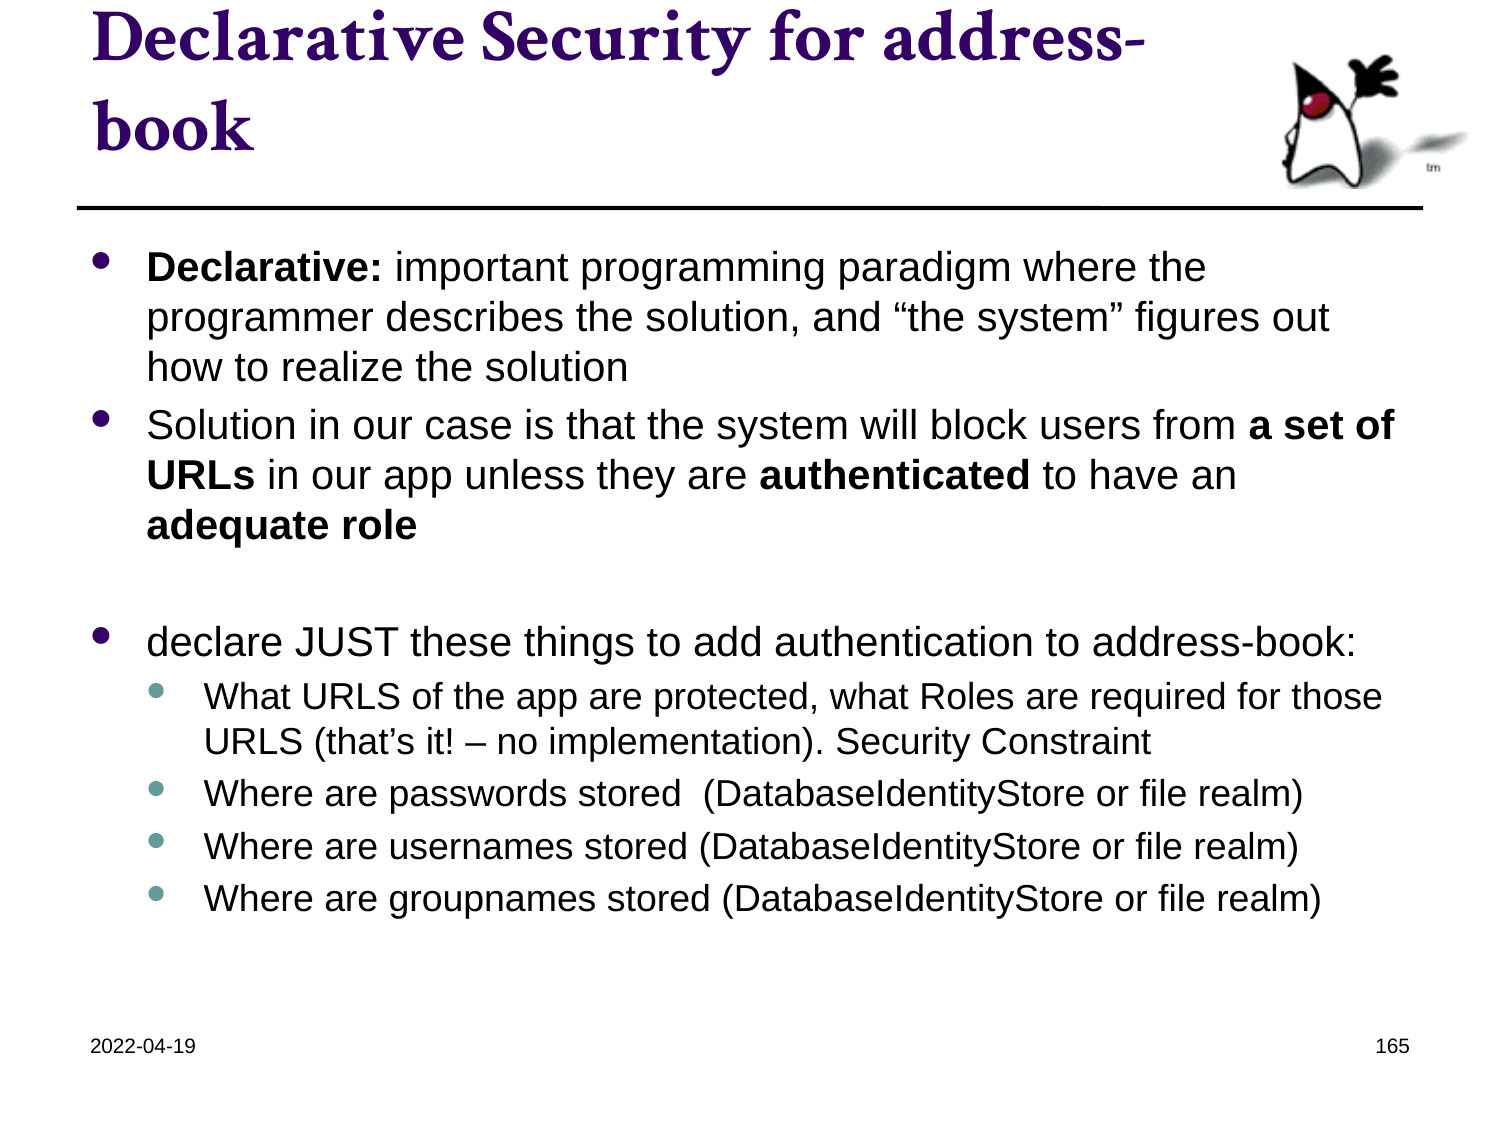

# Declarative Security for address-book
Declarative: important programming paradigm where the programmer describes the solution, and “the system” figures out how to realize the solution
Solution in our case is that the system will block users from a set of URLs in our app unless they are authenticated to have an adequate role

declare JUST these things to add authentication to address-book:
What URLS of the app are protected, what Roles are required for those URLS (that’s it! – no implementation). Security Constraint
Where are passwords stored  (DatabaseIdentityStore or file realm)
Where are usernames stored (DatabaseIdentityStore or file realm)
Where are groupnames stored (DatabaseIdentityStore or file realm)

2022-04-19
165